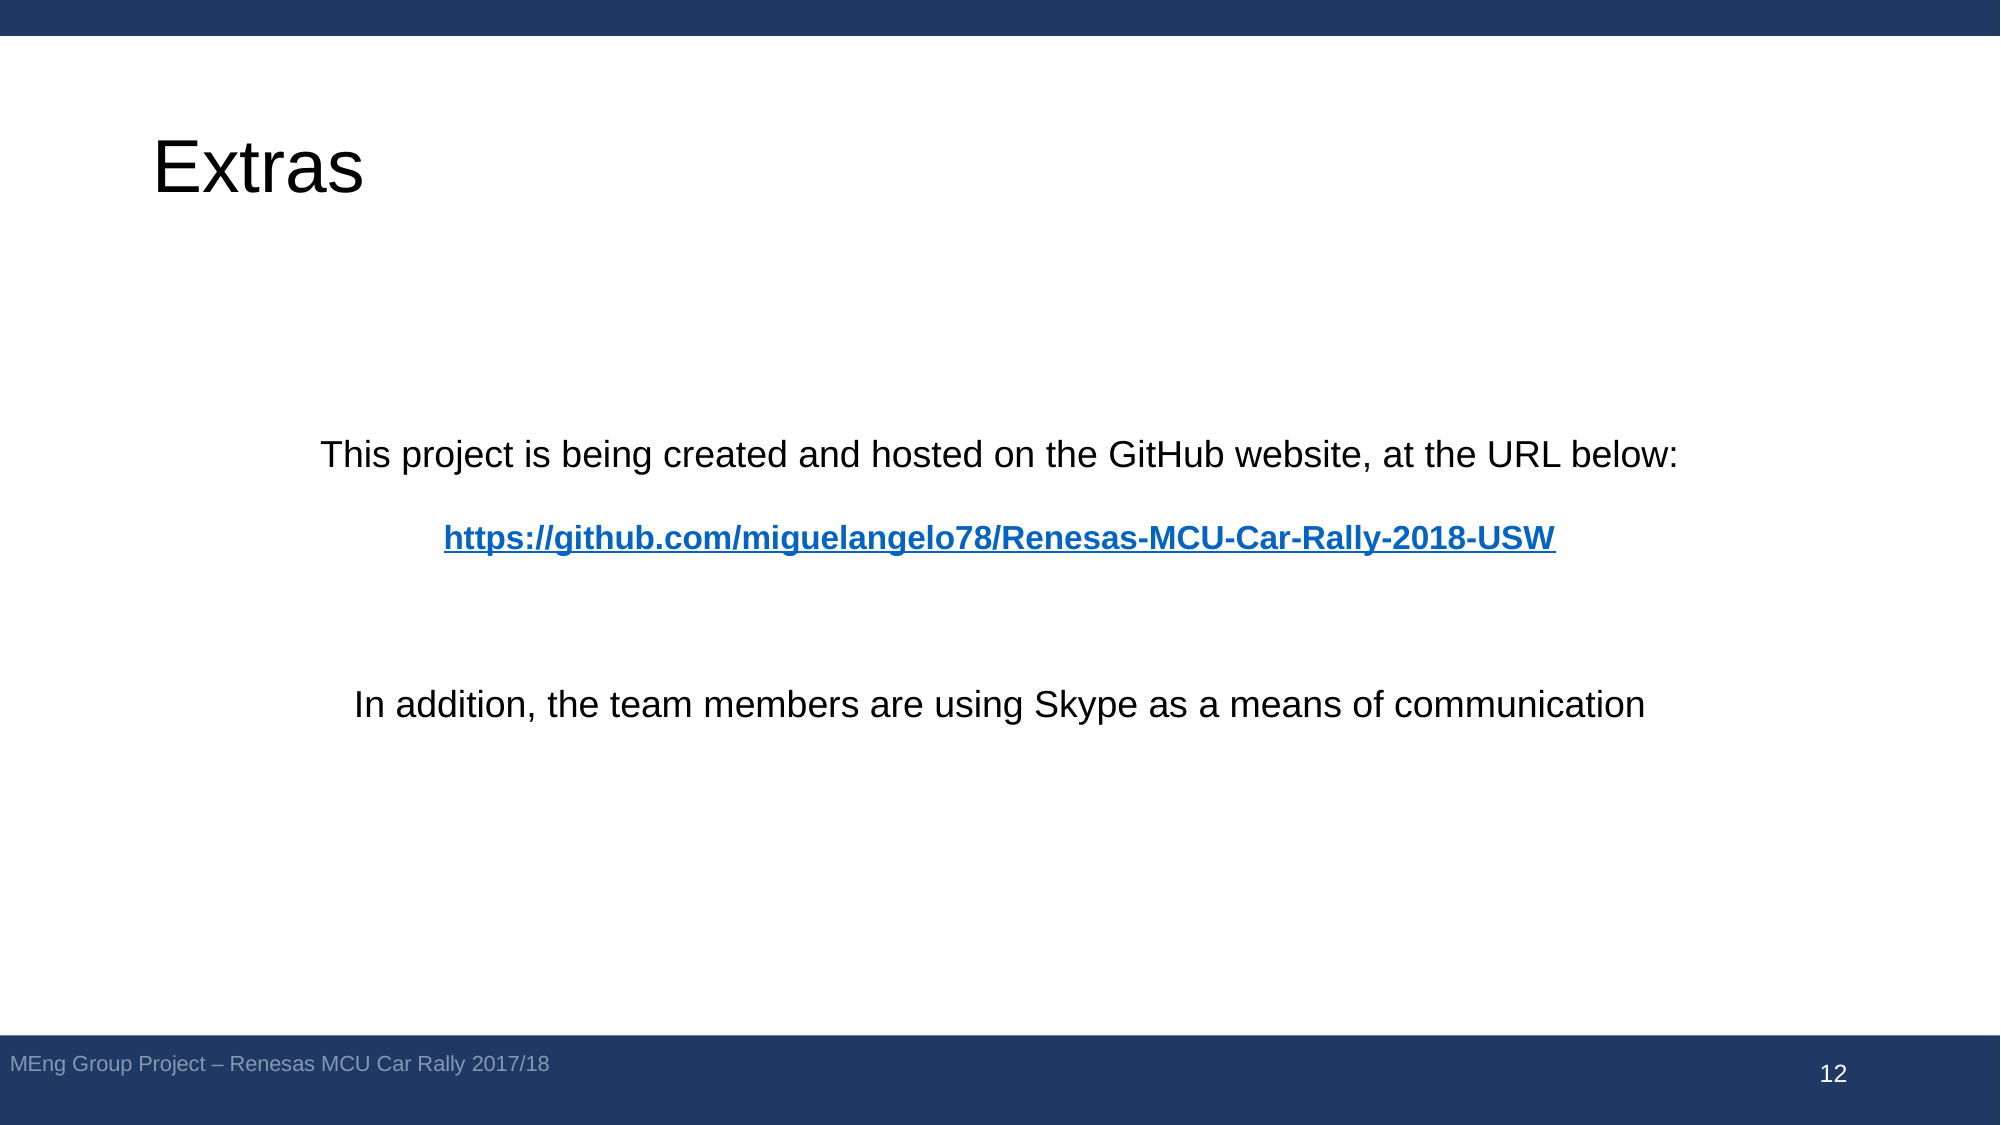

# Extras

This project is being created and hosted on the GitHub website, at the URL below:
https://github.com/miguelangelo78/Renesas-MCU-Car-Rally-2018-USW

In addition, the team members are using Skype as a means of communication

MEng Group Project – Renesas MCU Car Rally 2017/18

12